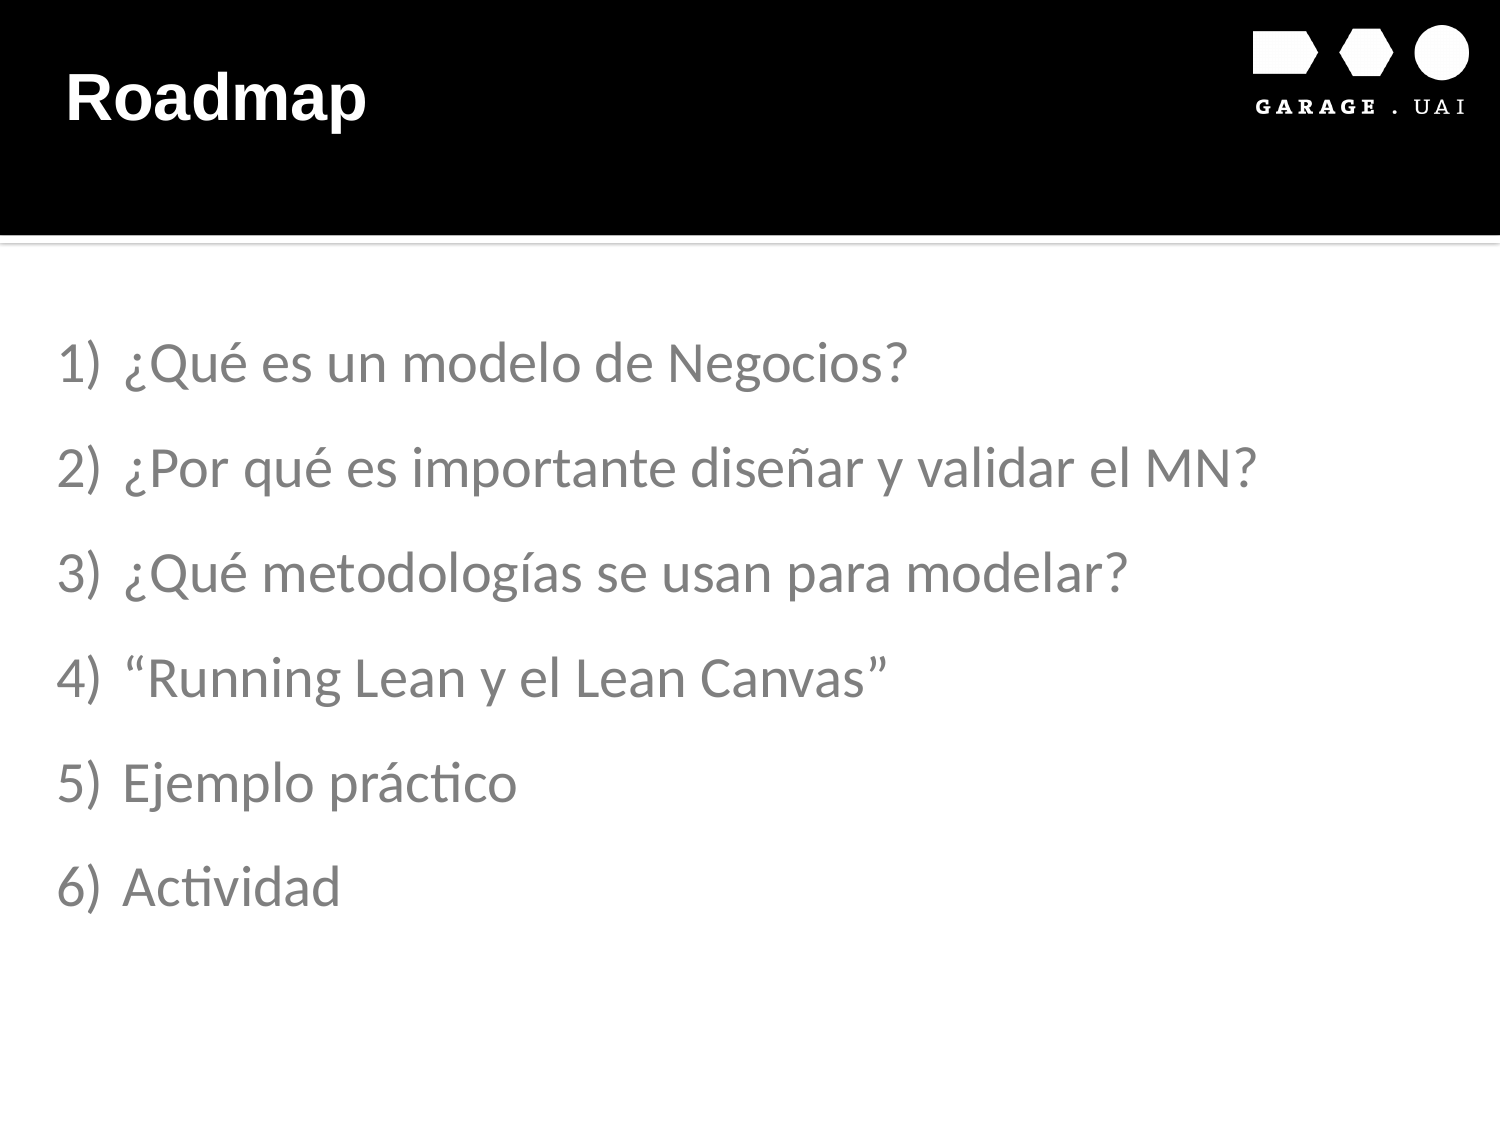

Roadmap
¿Qué es un modelo de Negocios?
¿Por qué es importante diseñar y validar el MN?
¿Qué metodologías se usan para modelar?
“Running Lean y el Lean Canvas”
Ejemplo práctico
Actividad